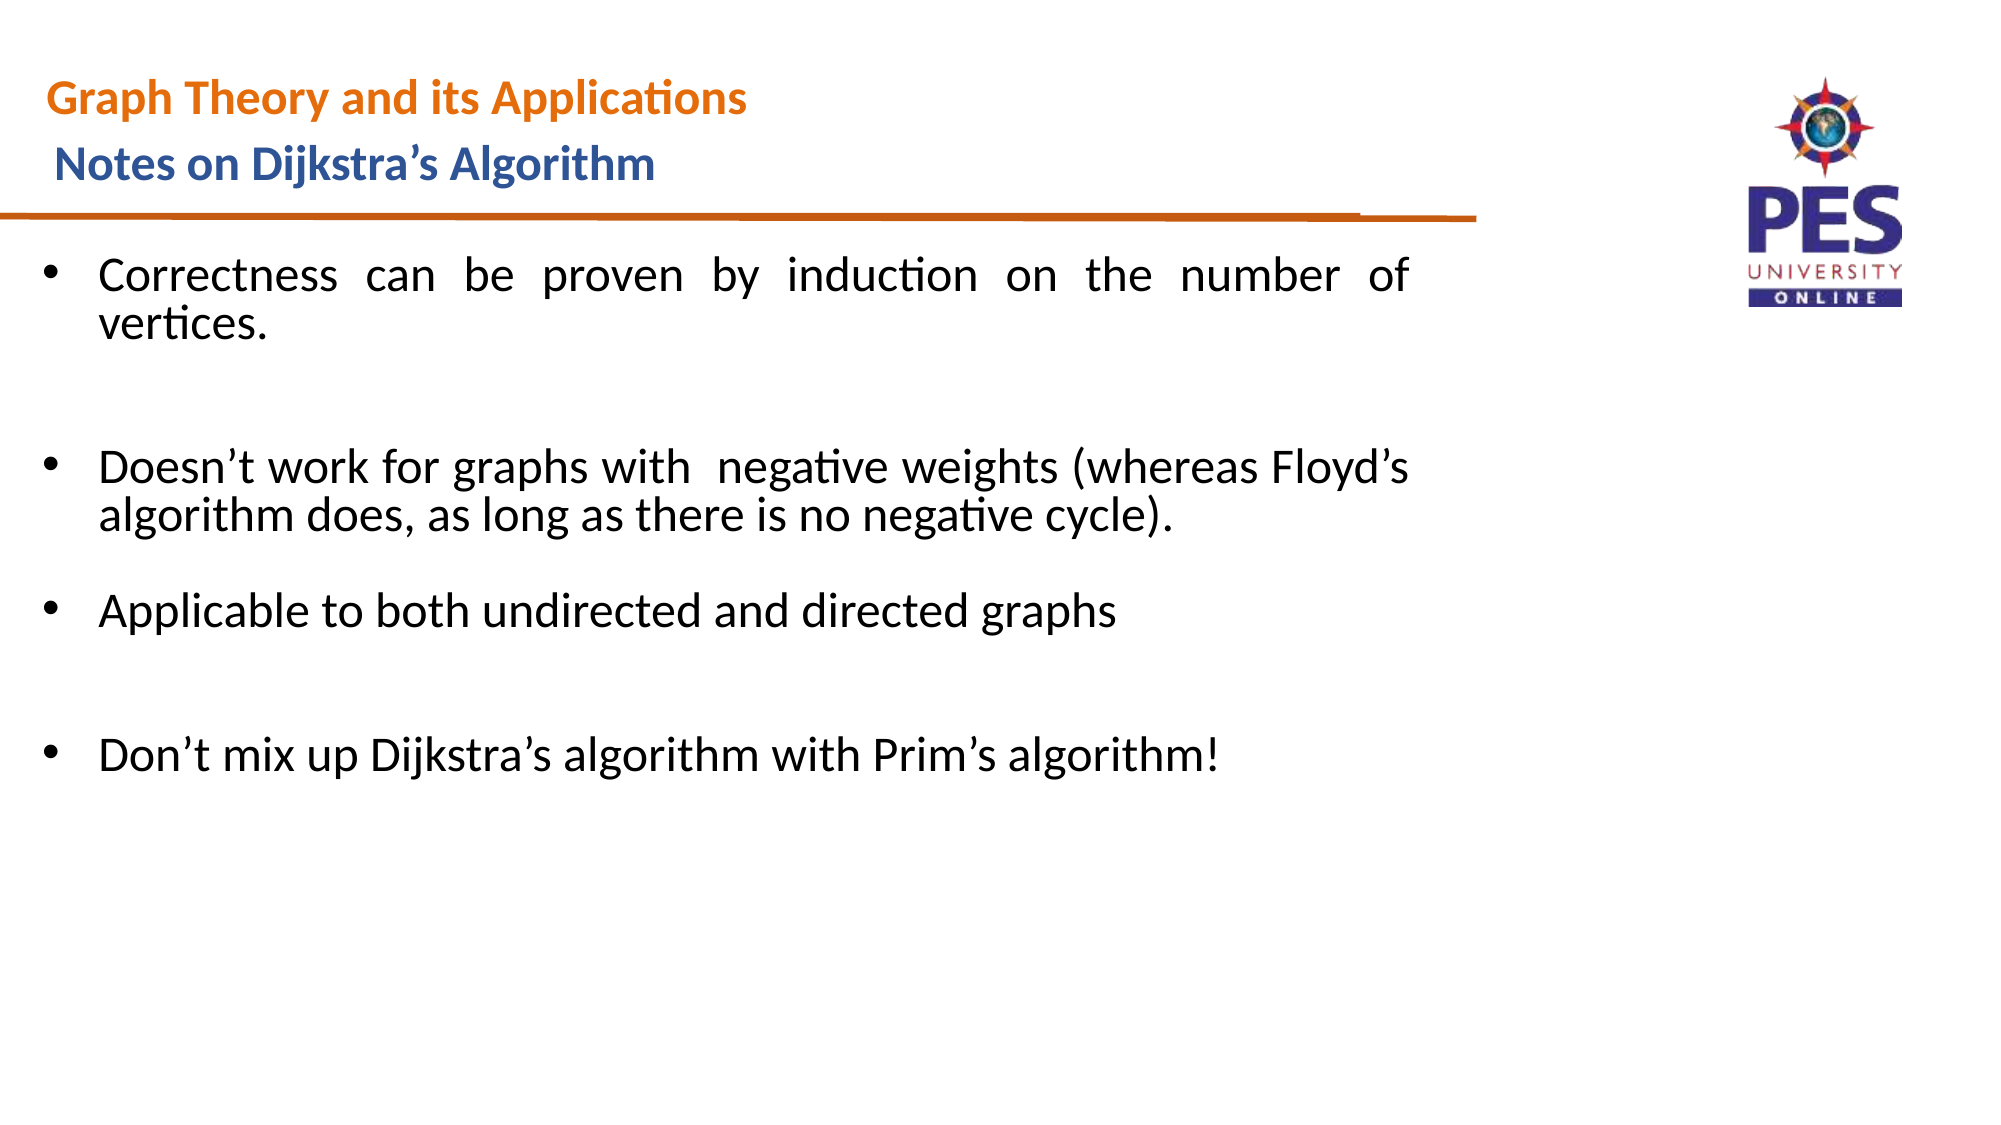

# Graph Theory and its Applications Notes on Dijkstra’s Algorithm

Correctness can be proven by induction on the number of vertices.

Doesn’t work for graphs with  negative weights (whereas Floyd’s algorithm does, as long as there is no negative cycle).

Applicable to both undirected and directed graphs

Don’t mix up Dijkstra’s algorithm with Prim’s algorithm!